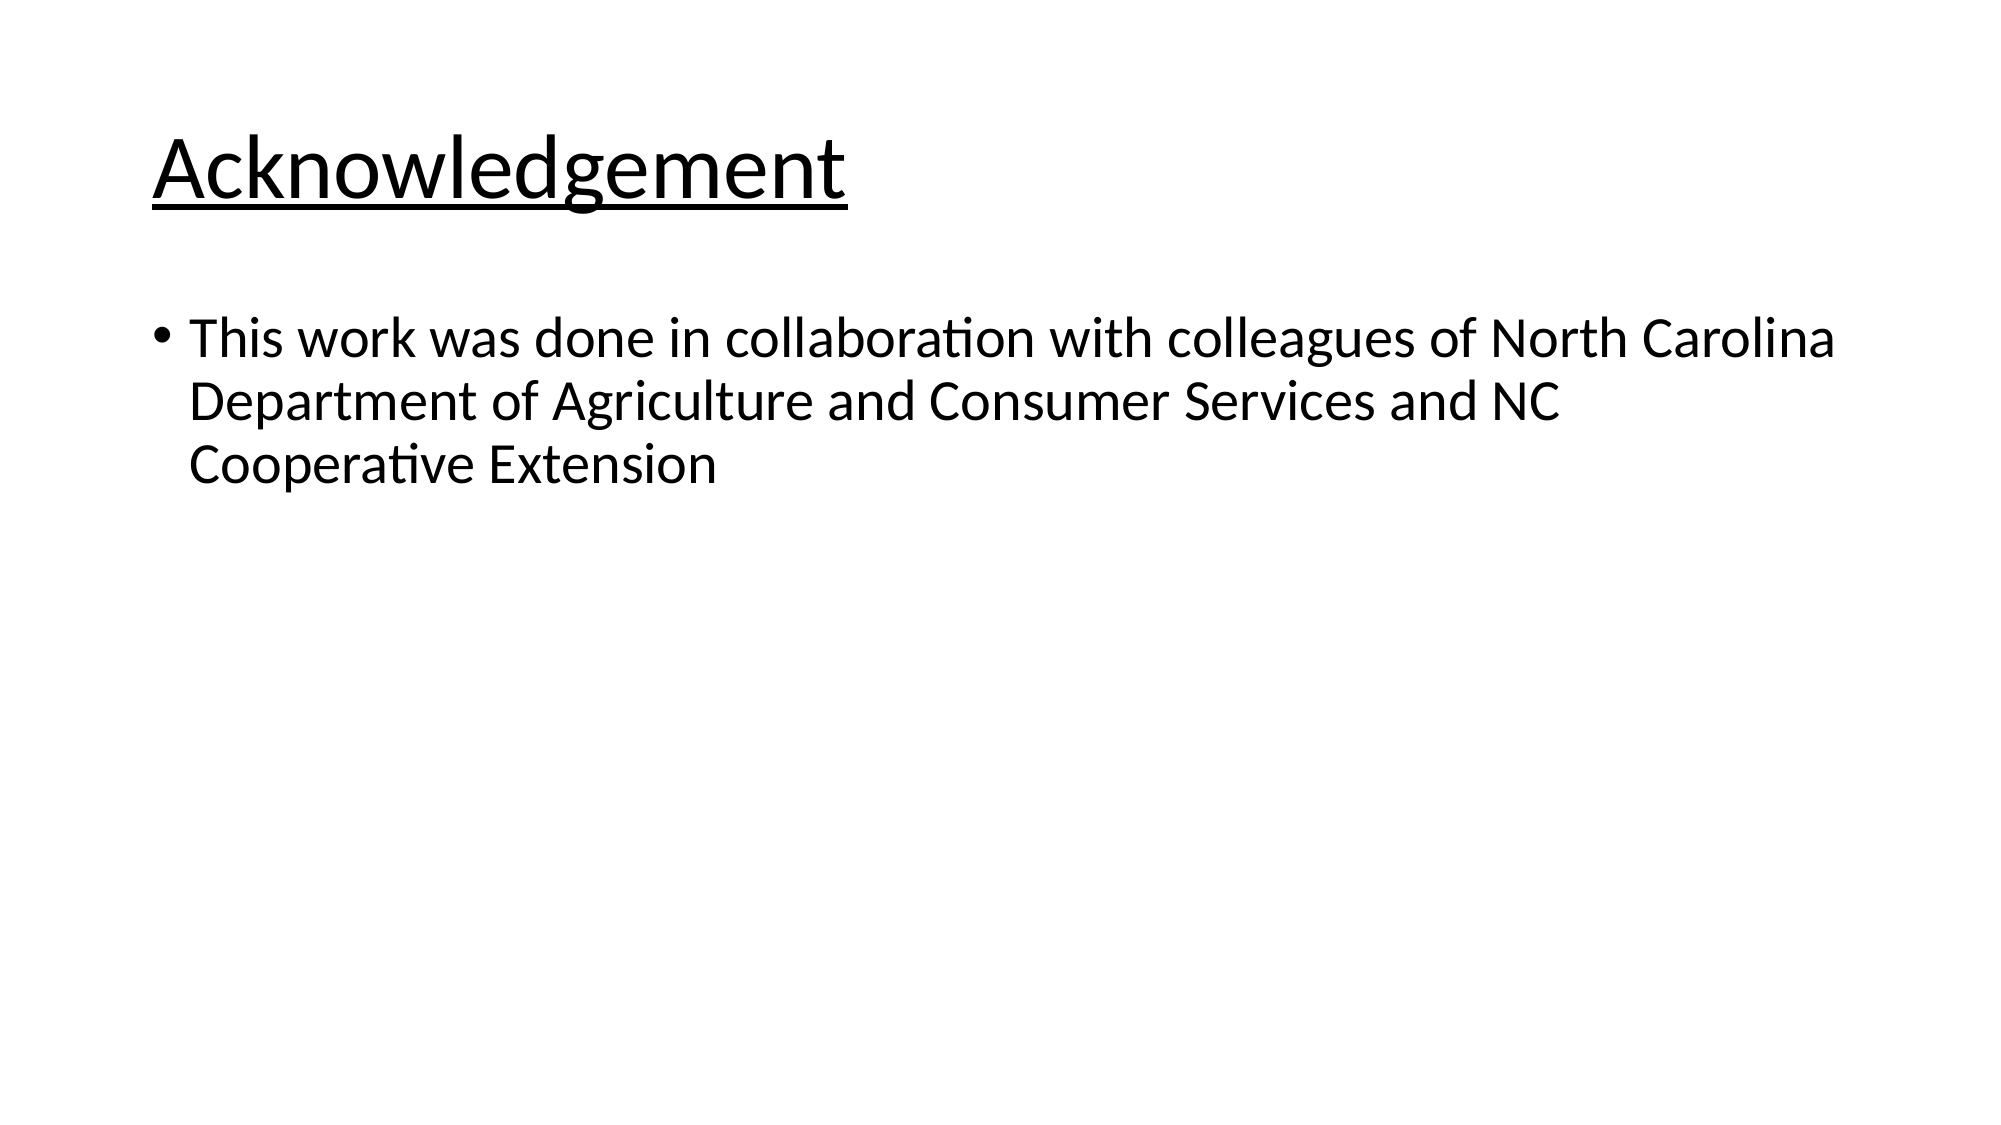

# Acknowledgement
This work was done in collaboration with colleagues of North Carolina Department of Agriculture and Consumer Services and NC Cooperative Extension